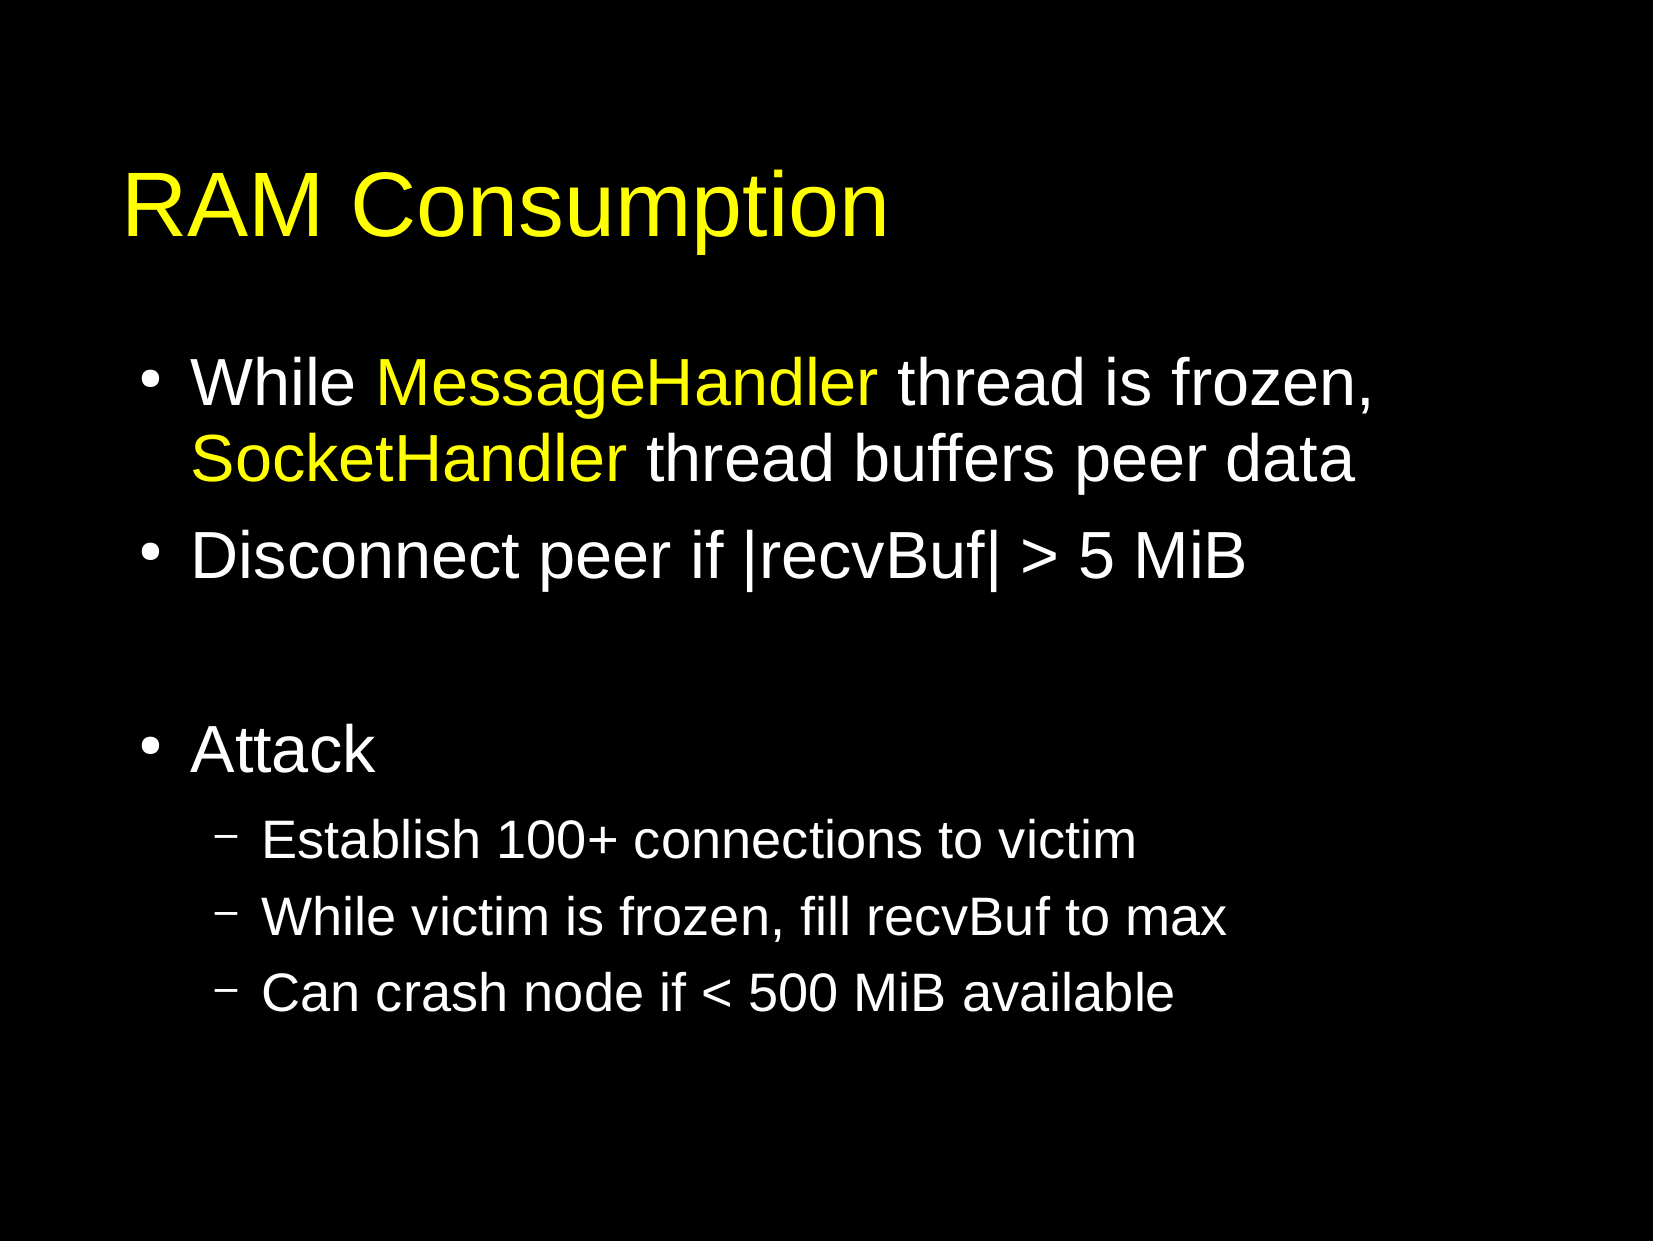

# RAM Consumption
While MessageHandler thread is frozen, SocketHandler thread buffers peer data
Disconnect peer if |recvBuf| > 5 MiB

Attack
Establish 100+ connections to victim
While victim is frozen, fill recvBuf to max
Can crash node if < 500 MiB available